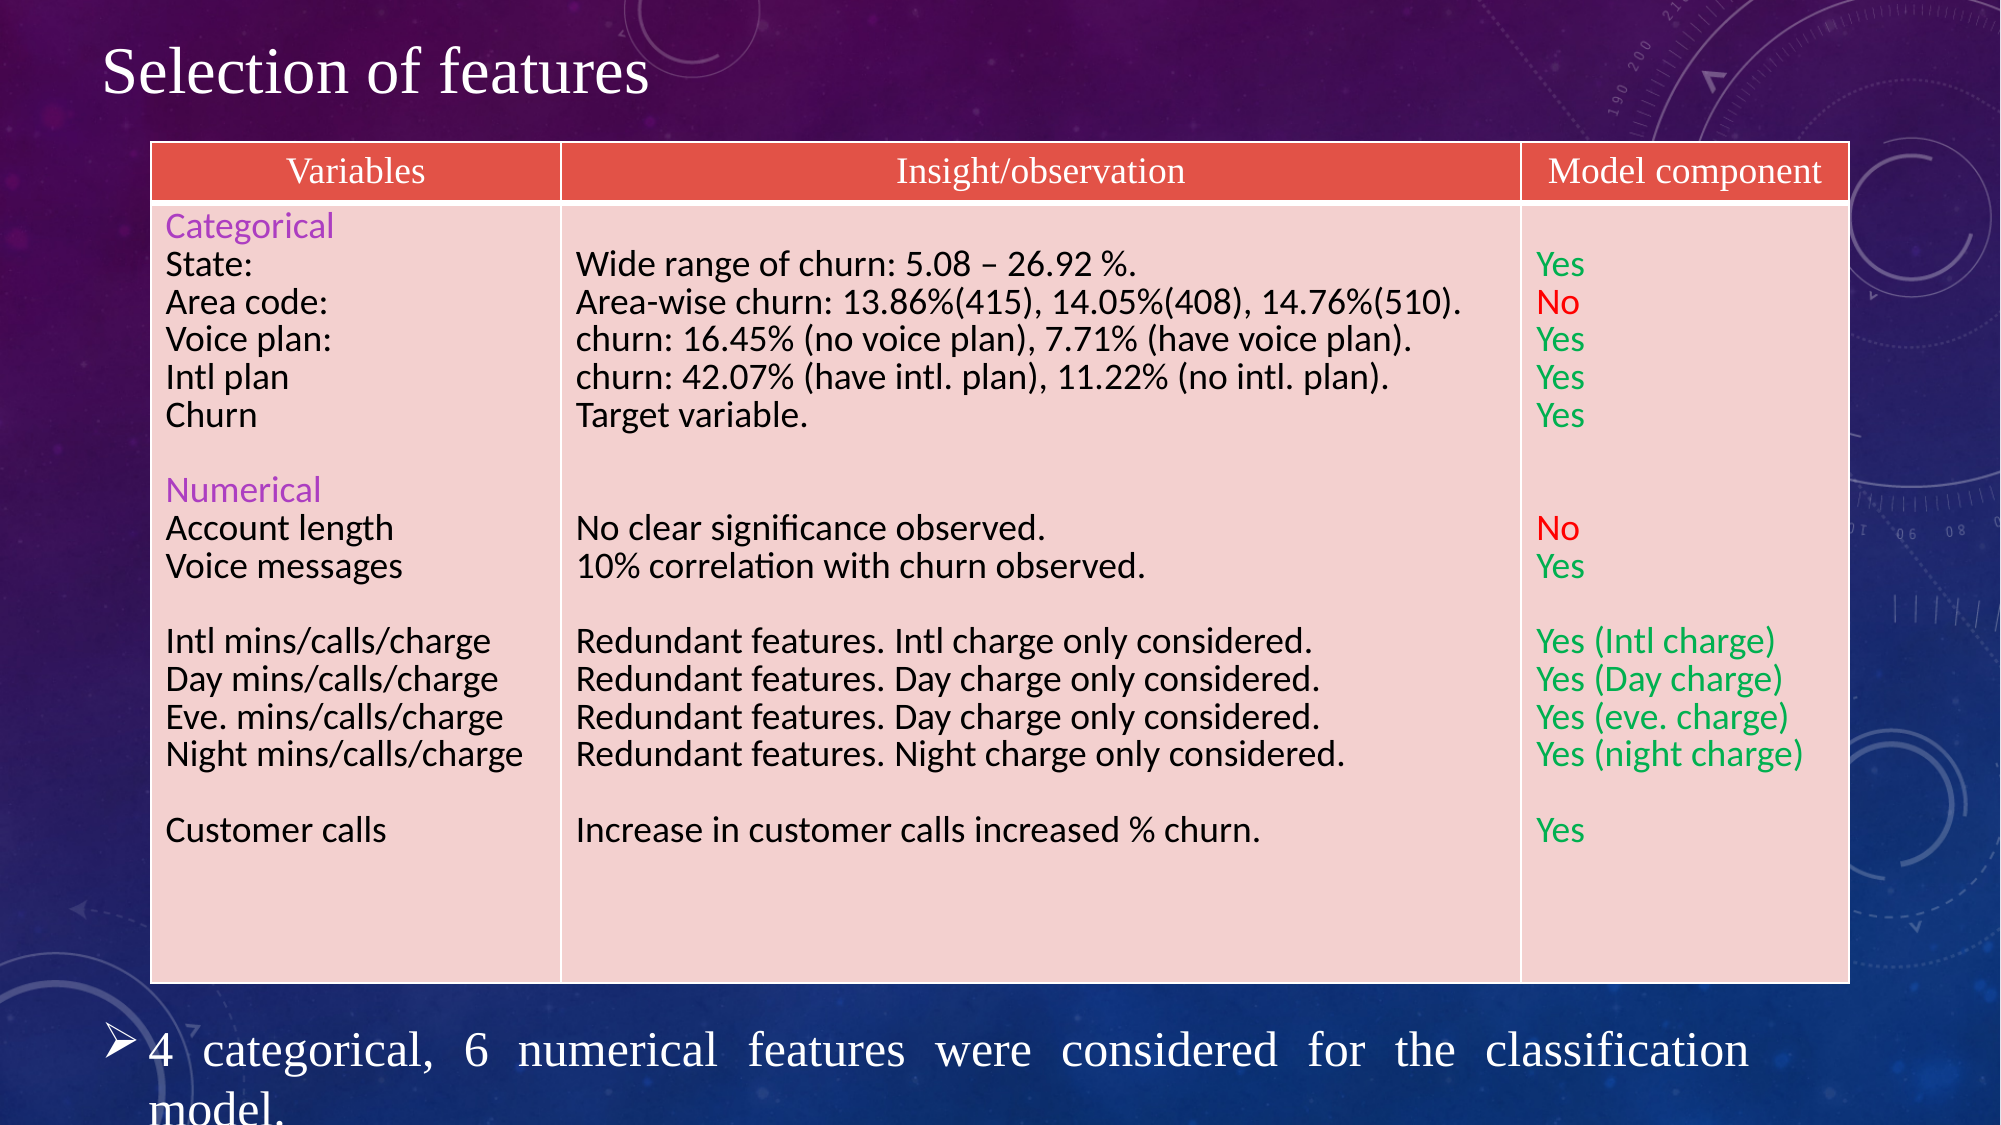

Selection of features
| Variables | Insight/observation | Model component |
| --- | --- | --- |
| Categorical State: Area code: Voice plan: Intl plan Churn Numerical Account length Voice messages Intl mins/calls/charge Day mins/calls/charge Eve. mins/calls/charge Night mins/calls/charge Customer calls | Wide range of churn: 5.08 – 26.92 %. Area-wise churn: 13.86%(415), 14.05%(408), 14.76%(510). churn: 16.45% (no voice plan), 7.71% (have voice plan). churn: 42.07% (have intl. plan), 11.22% (no intl. plan). Target variable. No clear significance observed. 10% correlation with churn observed. Redundant features. Intl charge only considered. Redundant features. Day charge only considered. Redundant features. Day charge only considered. Redundant features. Night charge only considered. Increase in customer calls increased % churn. | Yes No Yes Yes Yes No Yes Yes (Intl charge) Yes (Day charge) Yes (eve. charge) Yes (night charge) Yes |
4 categorical, 6 numerical features were considered for the classification model.